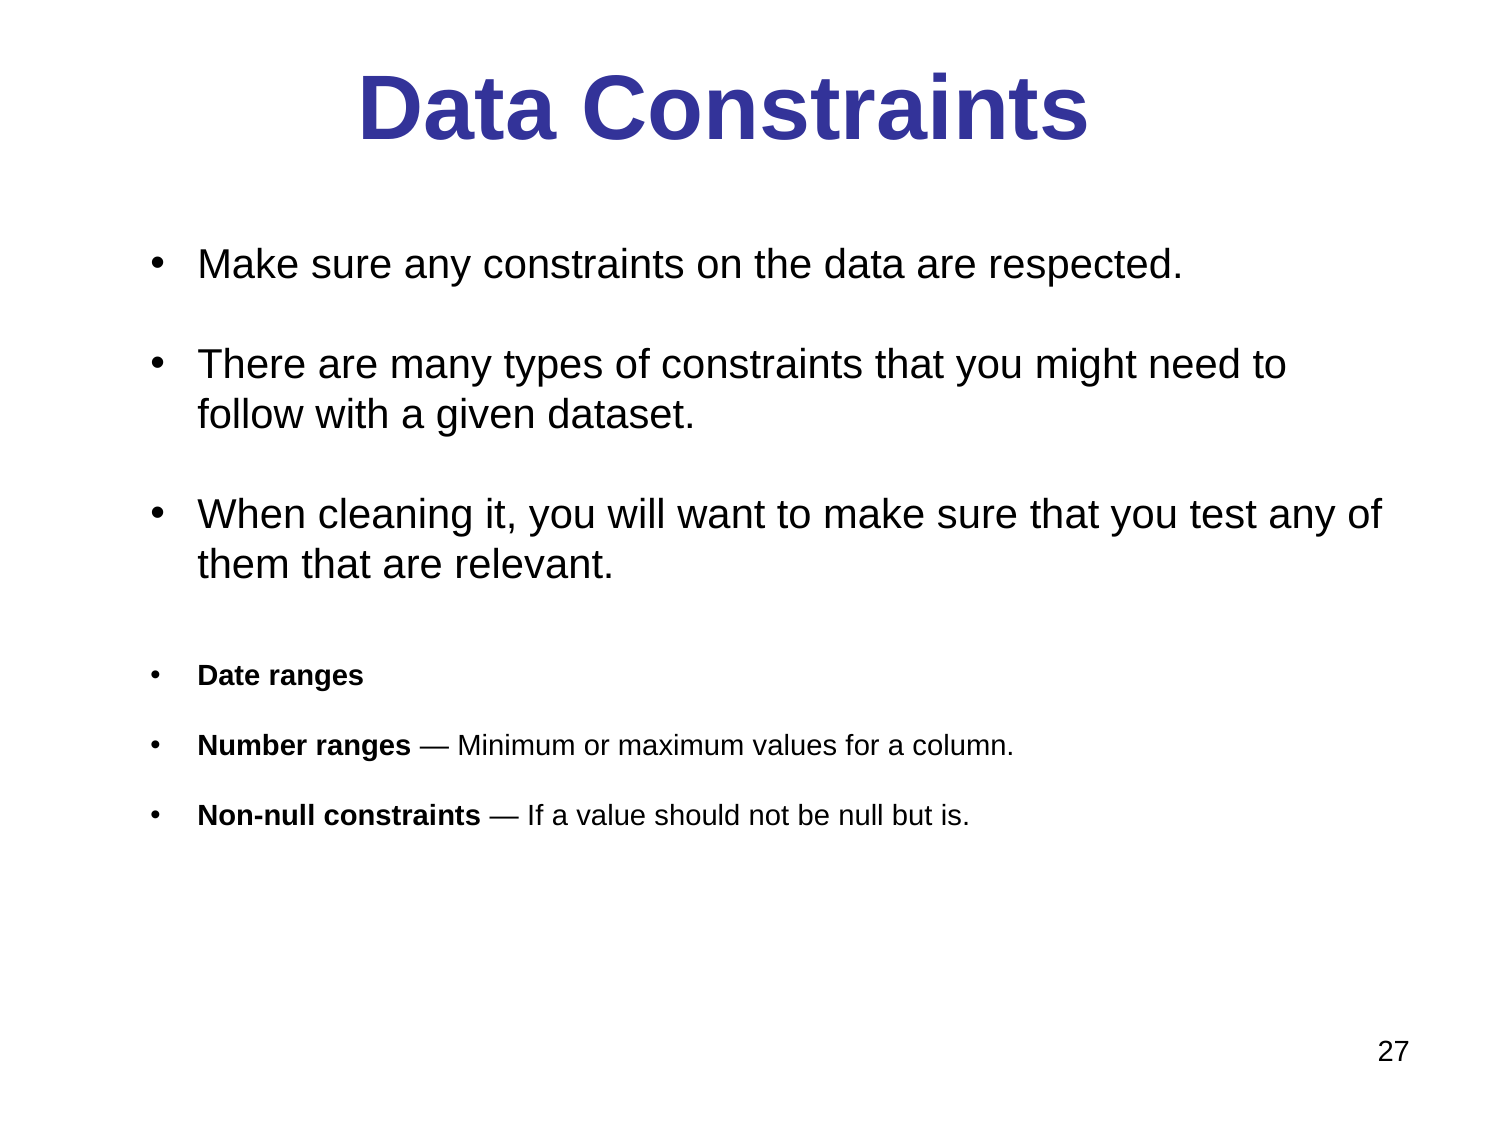

# Data Constraints

Make sure any constraints on the data are respected.

There are many types of constraints that you might need to follow with a given dataset.

When cleaning it, you will want to make sure that you test any of them that are relevant.

Date ranges

Number ranges — Minimum or maximum values for a column.

Non-null constraints — If a value should not be null but is.

27